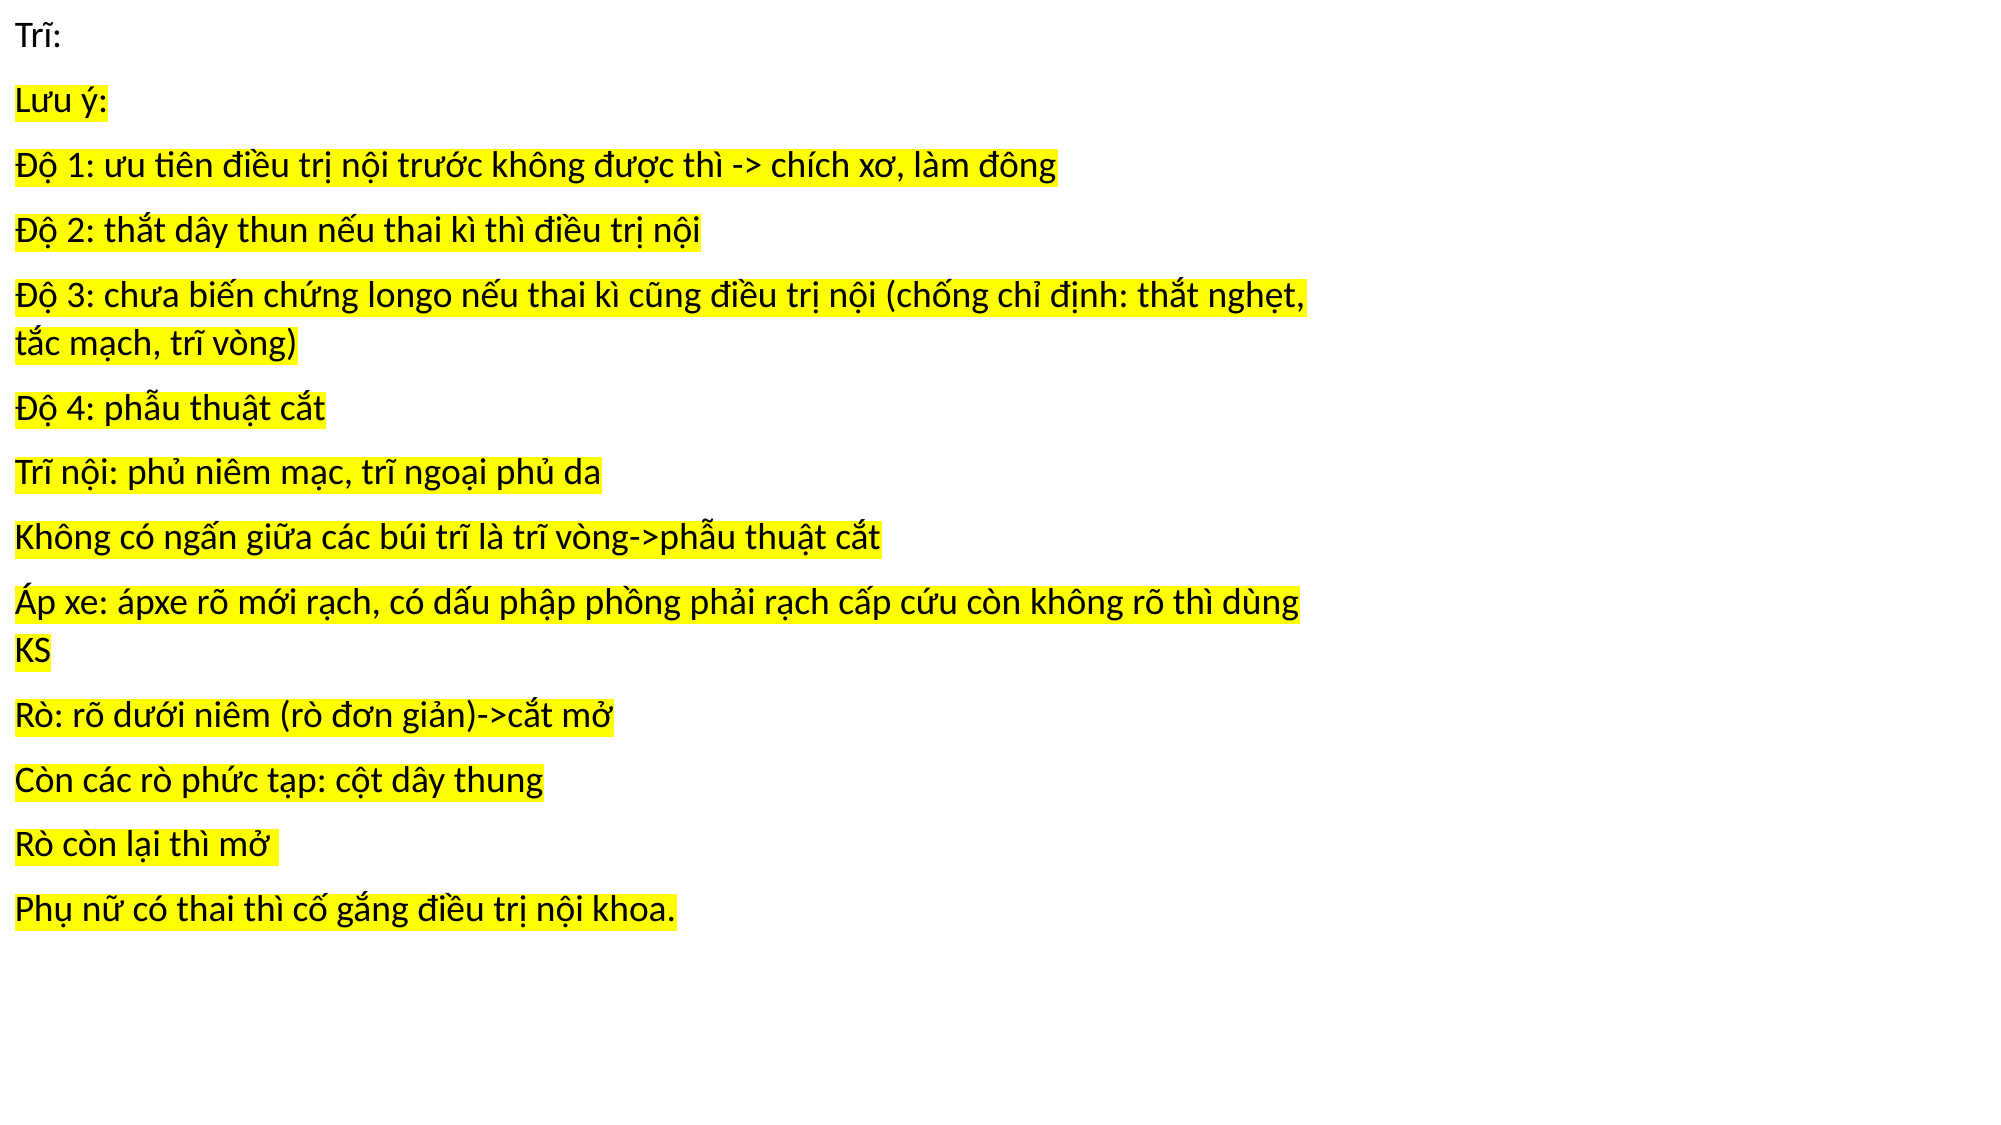

Trĩ:
Lưu ý:
Độ 1: ưu tiên điều trị nội trước không được thì -> chích xơ, làm đông
Độ 2: thắt dây thun nếu thai kì thì điều trị nội
Độ 3: chưa biến chứng longo nếu thai kì cũng điều trị nội (chống chỉ định: thắt nghẹt, tắc mạch, trĩ vòng)
Độ 4: phẫu thuật cắt
Trĩ nội: phủ niêm mạc, trĩ ngoại phủ da
Không có ngấn giữa các búi trĩ là trĩ vòng->phẫu thuật cắt
Áp xe: ápxe rõ mới rạch, có dấu phập phồng phải rạch cấp cứu còn không rõ thì dùng KS
Rò: rõ dưới niêm (rò đơn giản)->cắt mở
Còn các rò phức tạp: cột dây thung
Rò còn lại thì mở
Phụ nữ có thai thì cố gắng điều trị nội khoa.